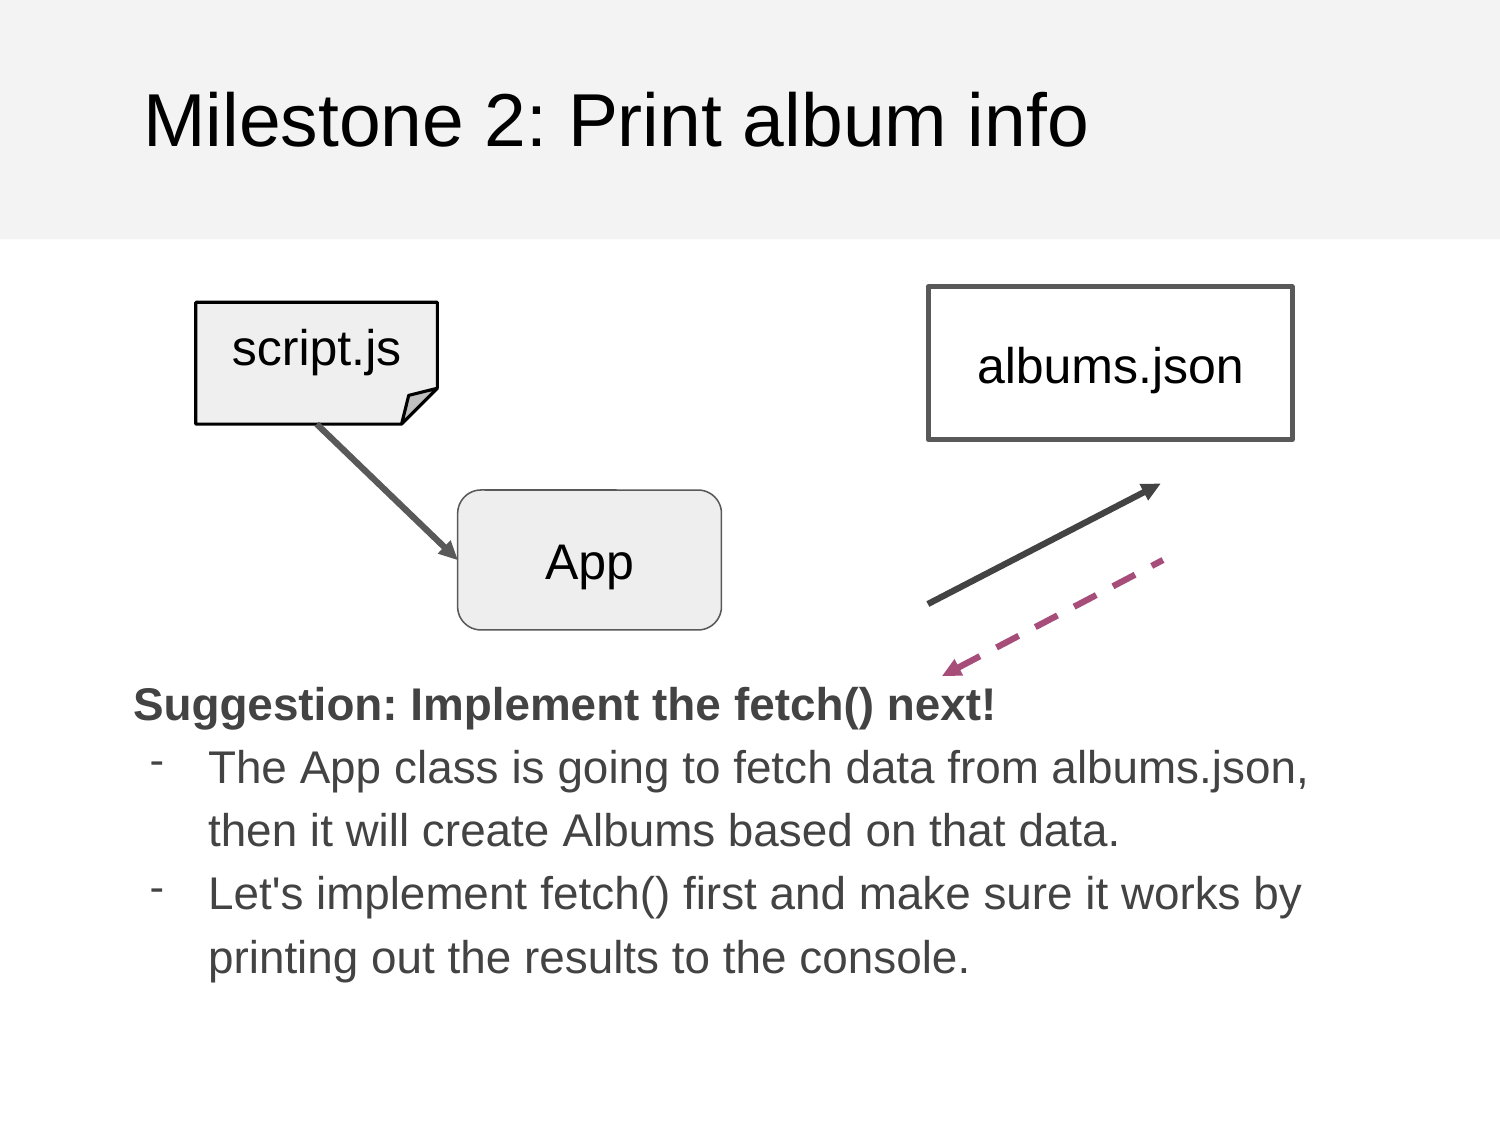

Milestone 2: Print album info
albums.json
script.js

App

Suggestion: Implement the fetch() next!
The App class is going to fetch data from albums.json, then it will create Albums based on that data.
Let's implement fetch() first and make sure it works by printing out the results to the console.